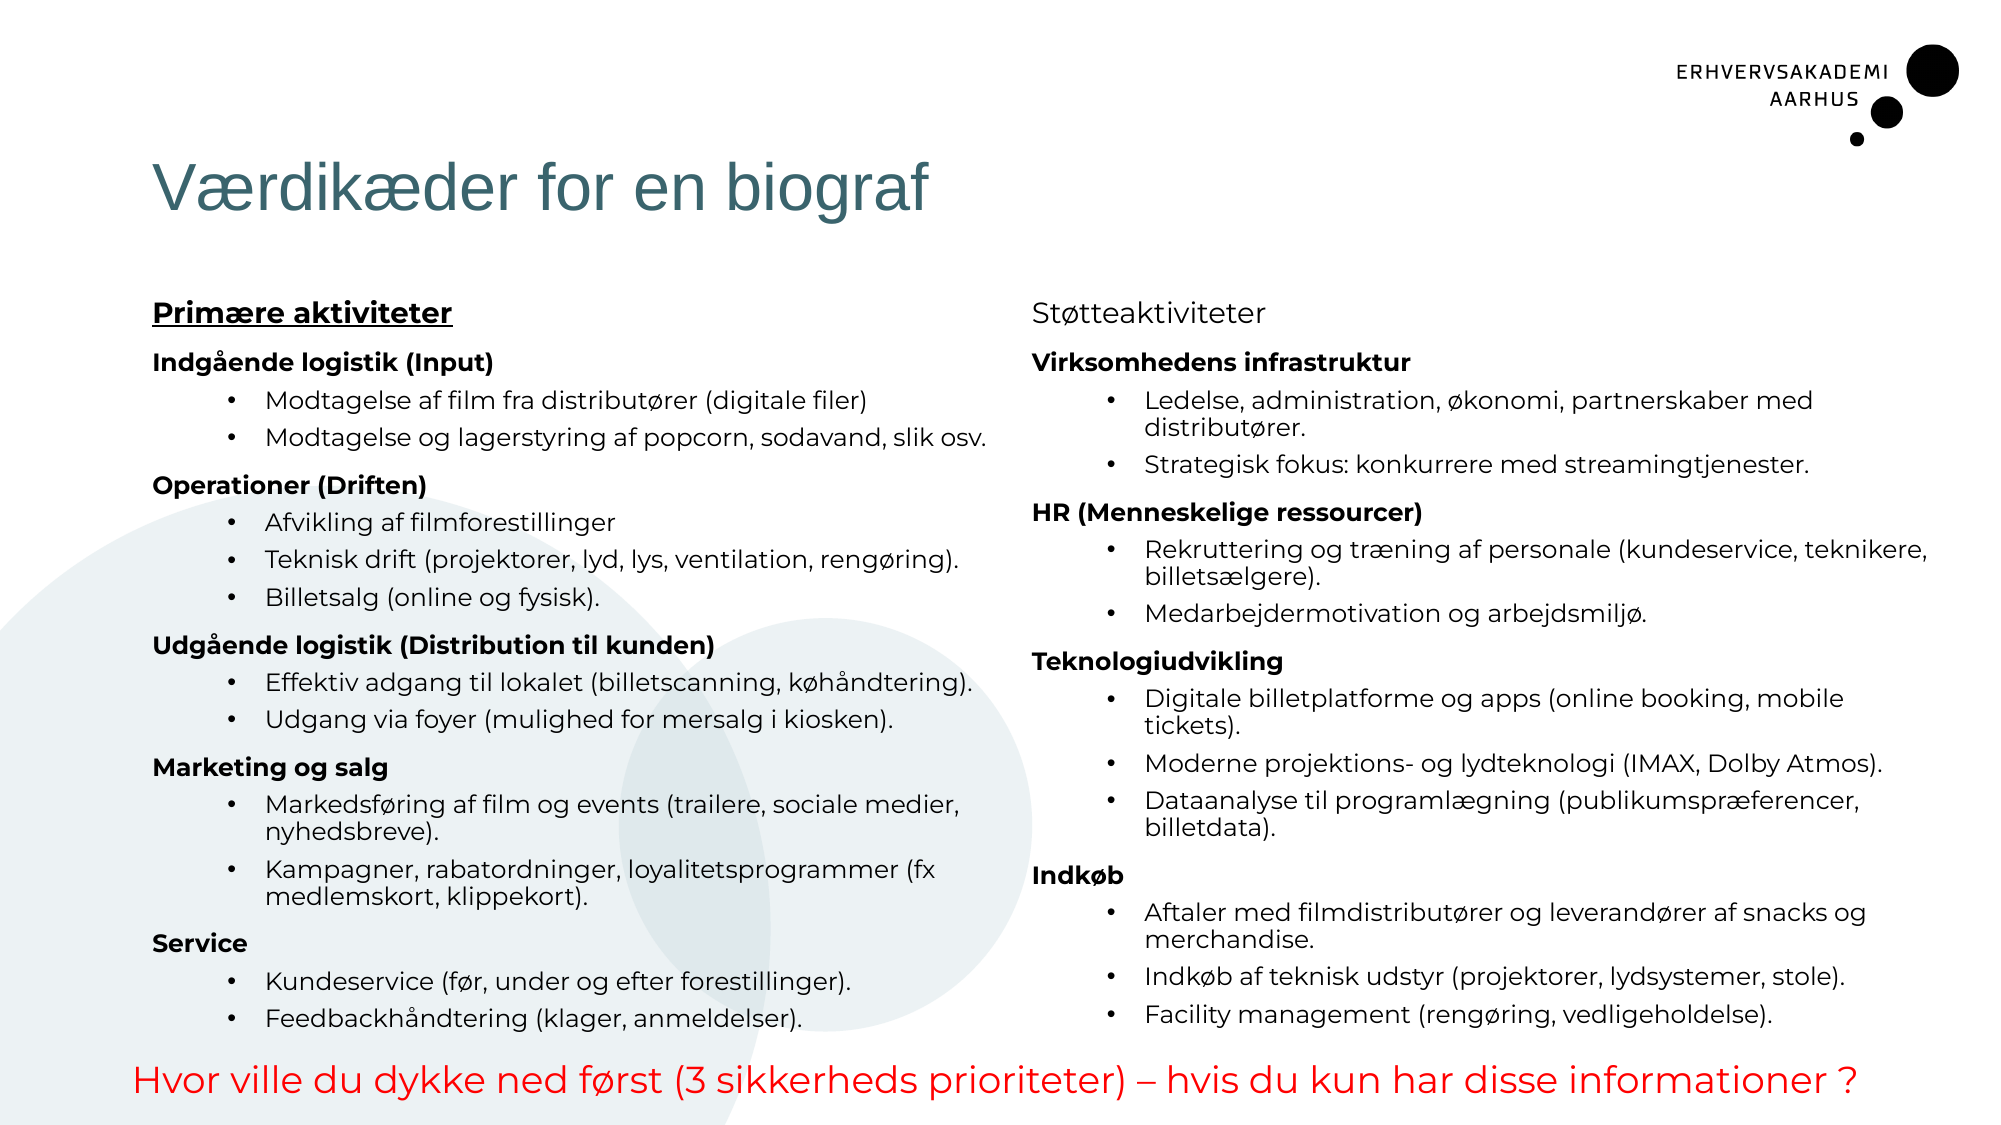

# Værdikæder for en biograf
Primære aktiviteter
Indgående logistik (Input)
Modtagelse af film fra distributører (digitale filer)
Modtagelse og lagerstyring af popcorn, sodavand, slik osv.
Operationer (Driften)
Afvikling af filmforestillinger
Teknisk drift (projektorer, lyd, lys, ventilation, rengøring).
Billetsalg (online og fysisk).
Udgående logistik (Distribution til kunden)
Effektiv adgang til lokalet (billetscanning, køhåndtering).
Udgang via foyer (mulighed for mersalg i kiosken).
Marketing og salg
Markedsføring af film og events (trailere, sociale medier, nyhedsbreve).
Kampagner, rabatordninger, loyalitetsprogrammer (fx medlemskort, klippekort).
Service
Kundeservice (før, under og efter forestillinger).
Feedbackhåndtering (klager, anmeldelser).
Støtteaktiviteter
Virksomhedens infrastruktur
Ledelse, administration, økonomi, partnerskaber med distributører.
Strategisk fokus: konkurrere med streamingtjenester.
HR (Menneskelige ressourcer)
Rekruttering og træning af personale (kundeservice, teknikere, billetsælgere).
Medarbejdermotivation og arbejdsmiljø.
Teknologiudvikling
Digitale billetplatforme og apps (online booking, mobile tickets).
Moderne projektions- og lydteknologi (IMAX, Dolby Atmos).
Dataanalyse til programlægning (publikumspræferencer, billetdata).
Indkøb
Aftaler med filmdistributører og leverandører af snacks og merchandise.
Indkøb af teknisk udstyr (projektorer, lydsystemer, stole).
Facility management (rengøring, vedligeholdelse).

Hvor ville du dykke ned først (3 sikkerheds prioriteter) – hvis du kun har disse informationer ?